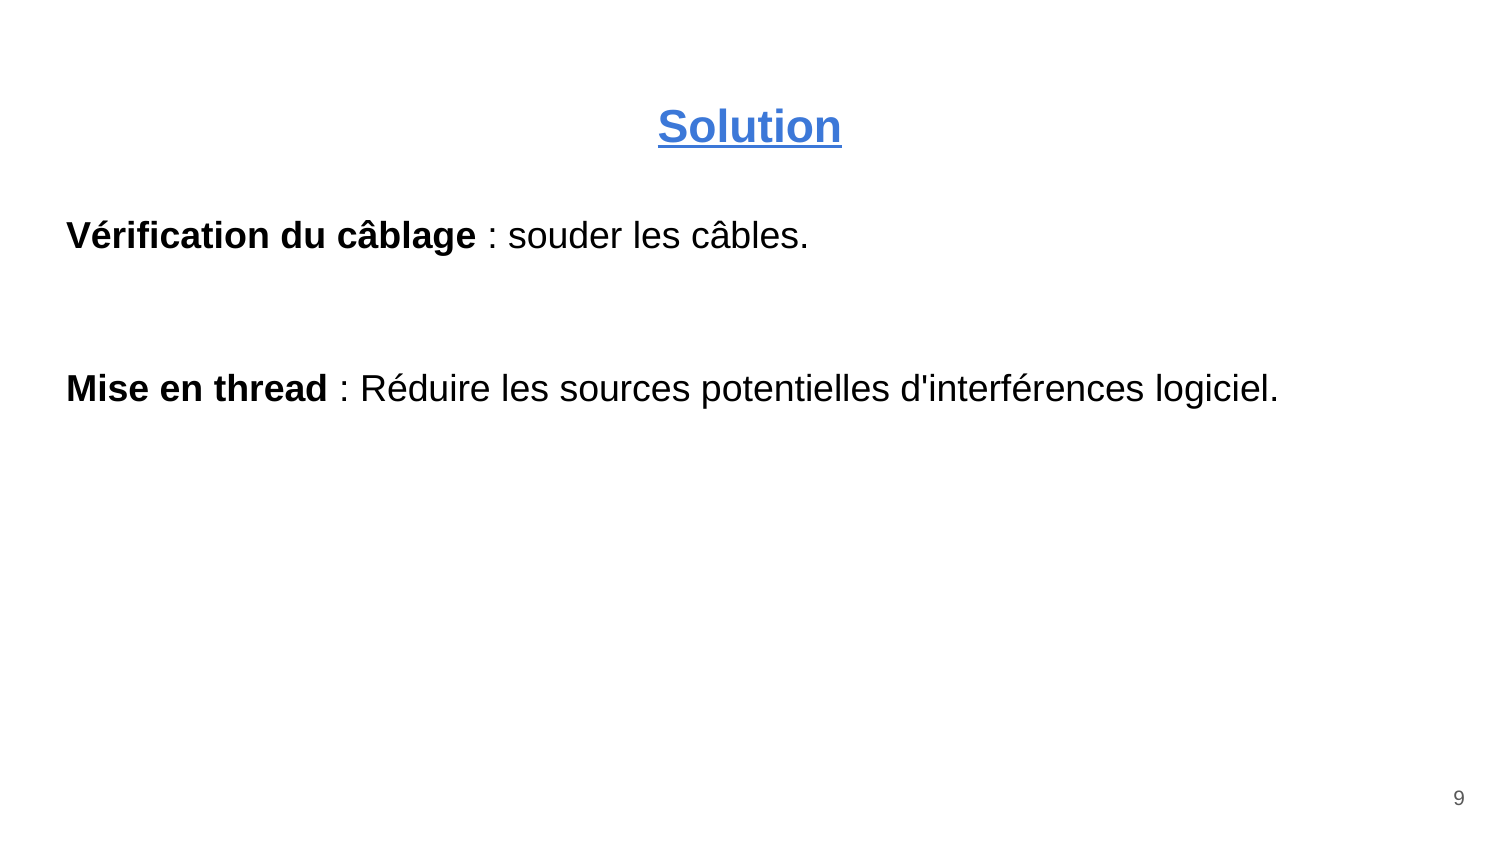

# Solution
Vérification du câblage : souder les câbles.

Mise en thread : Réduire les sources potentielles d'interférences logiciel.
9